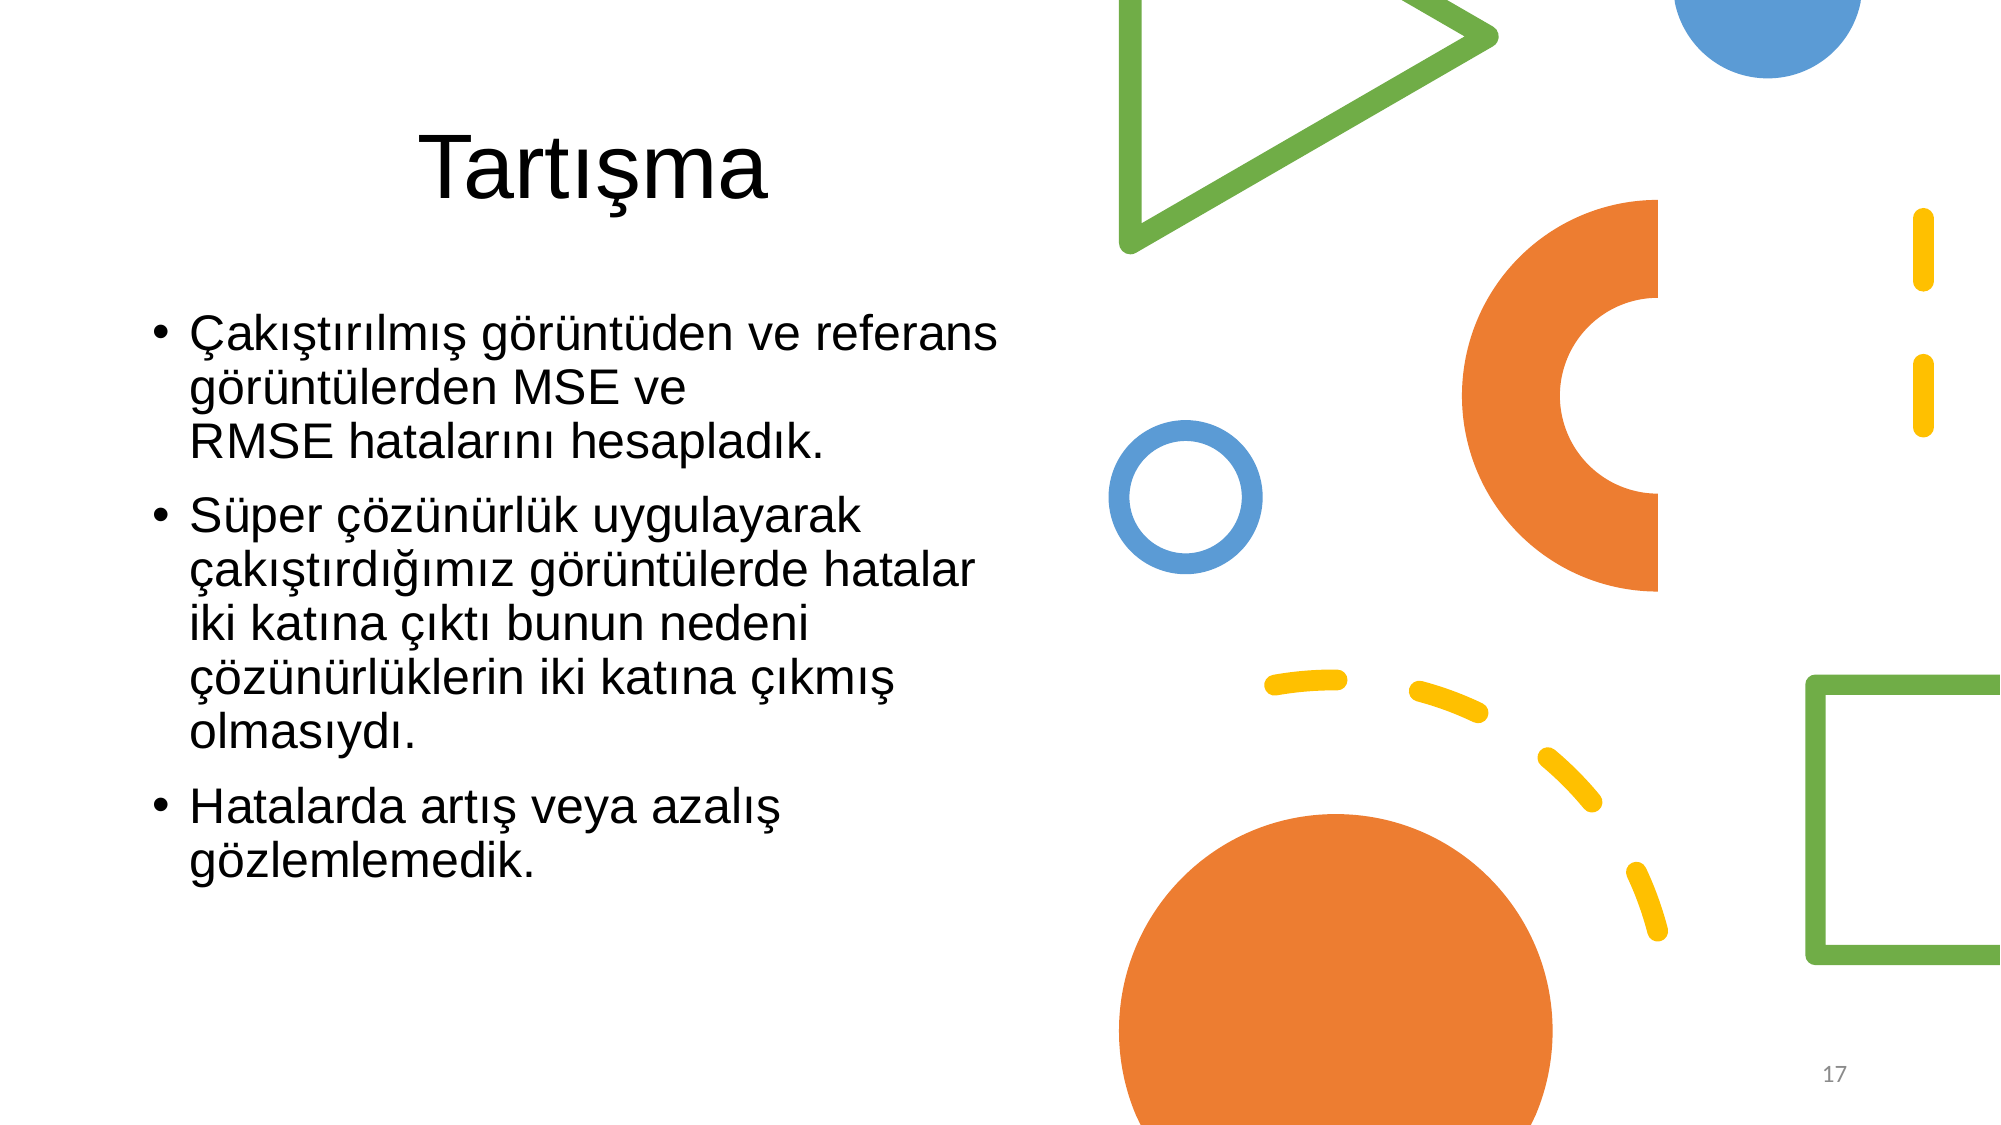

# Tartışma

Çakıştırılmış görüntüden ve referans görüntülerden MSE ve RMSE hatalarını hesapladık.
Süper çözünürlük uygulayarak çakıştırdığımız görüntülerde hatalar iki katına çıktı bunun nedeni çözünürlüklerin iki katına çıkmış olmasıydı.
Hatalarda artış veya azalış gözlemlemedik.

17